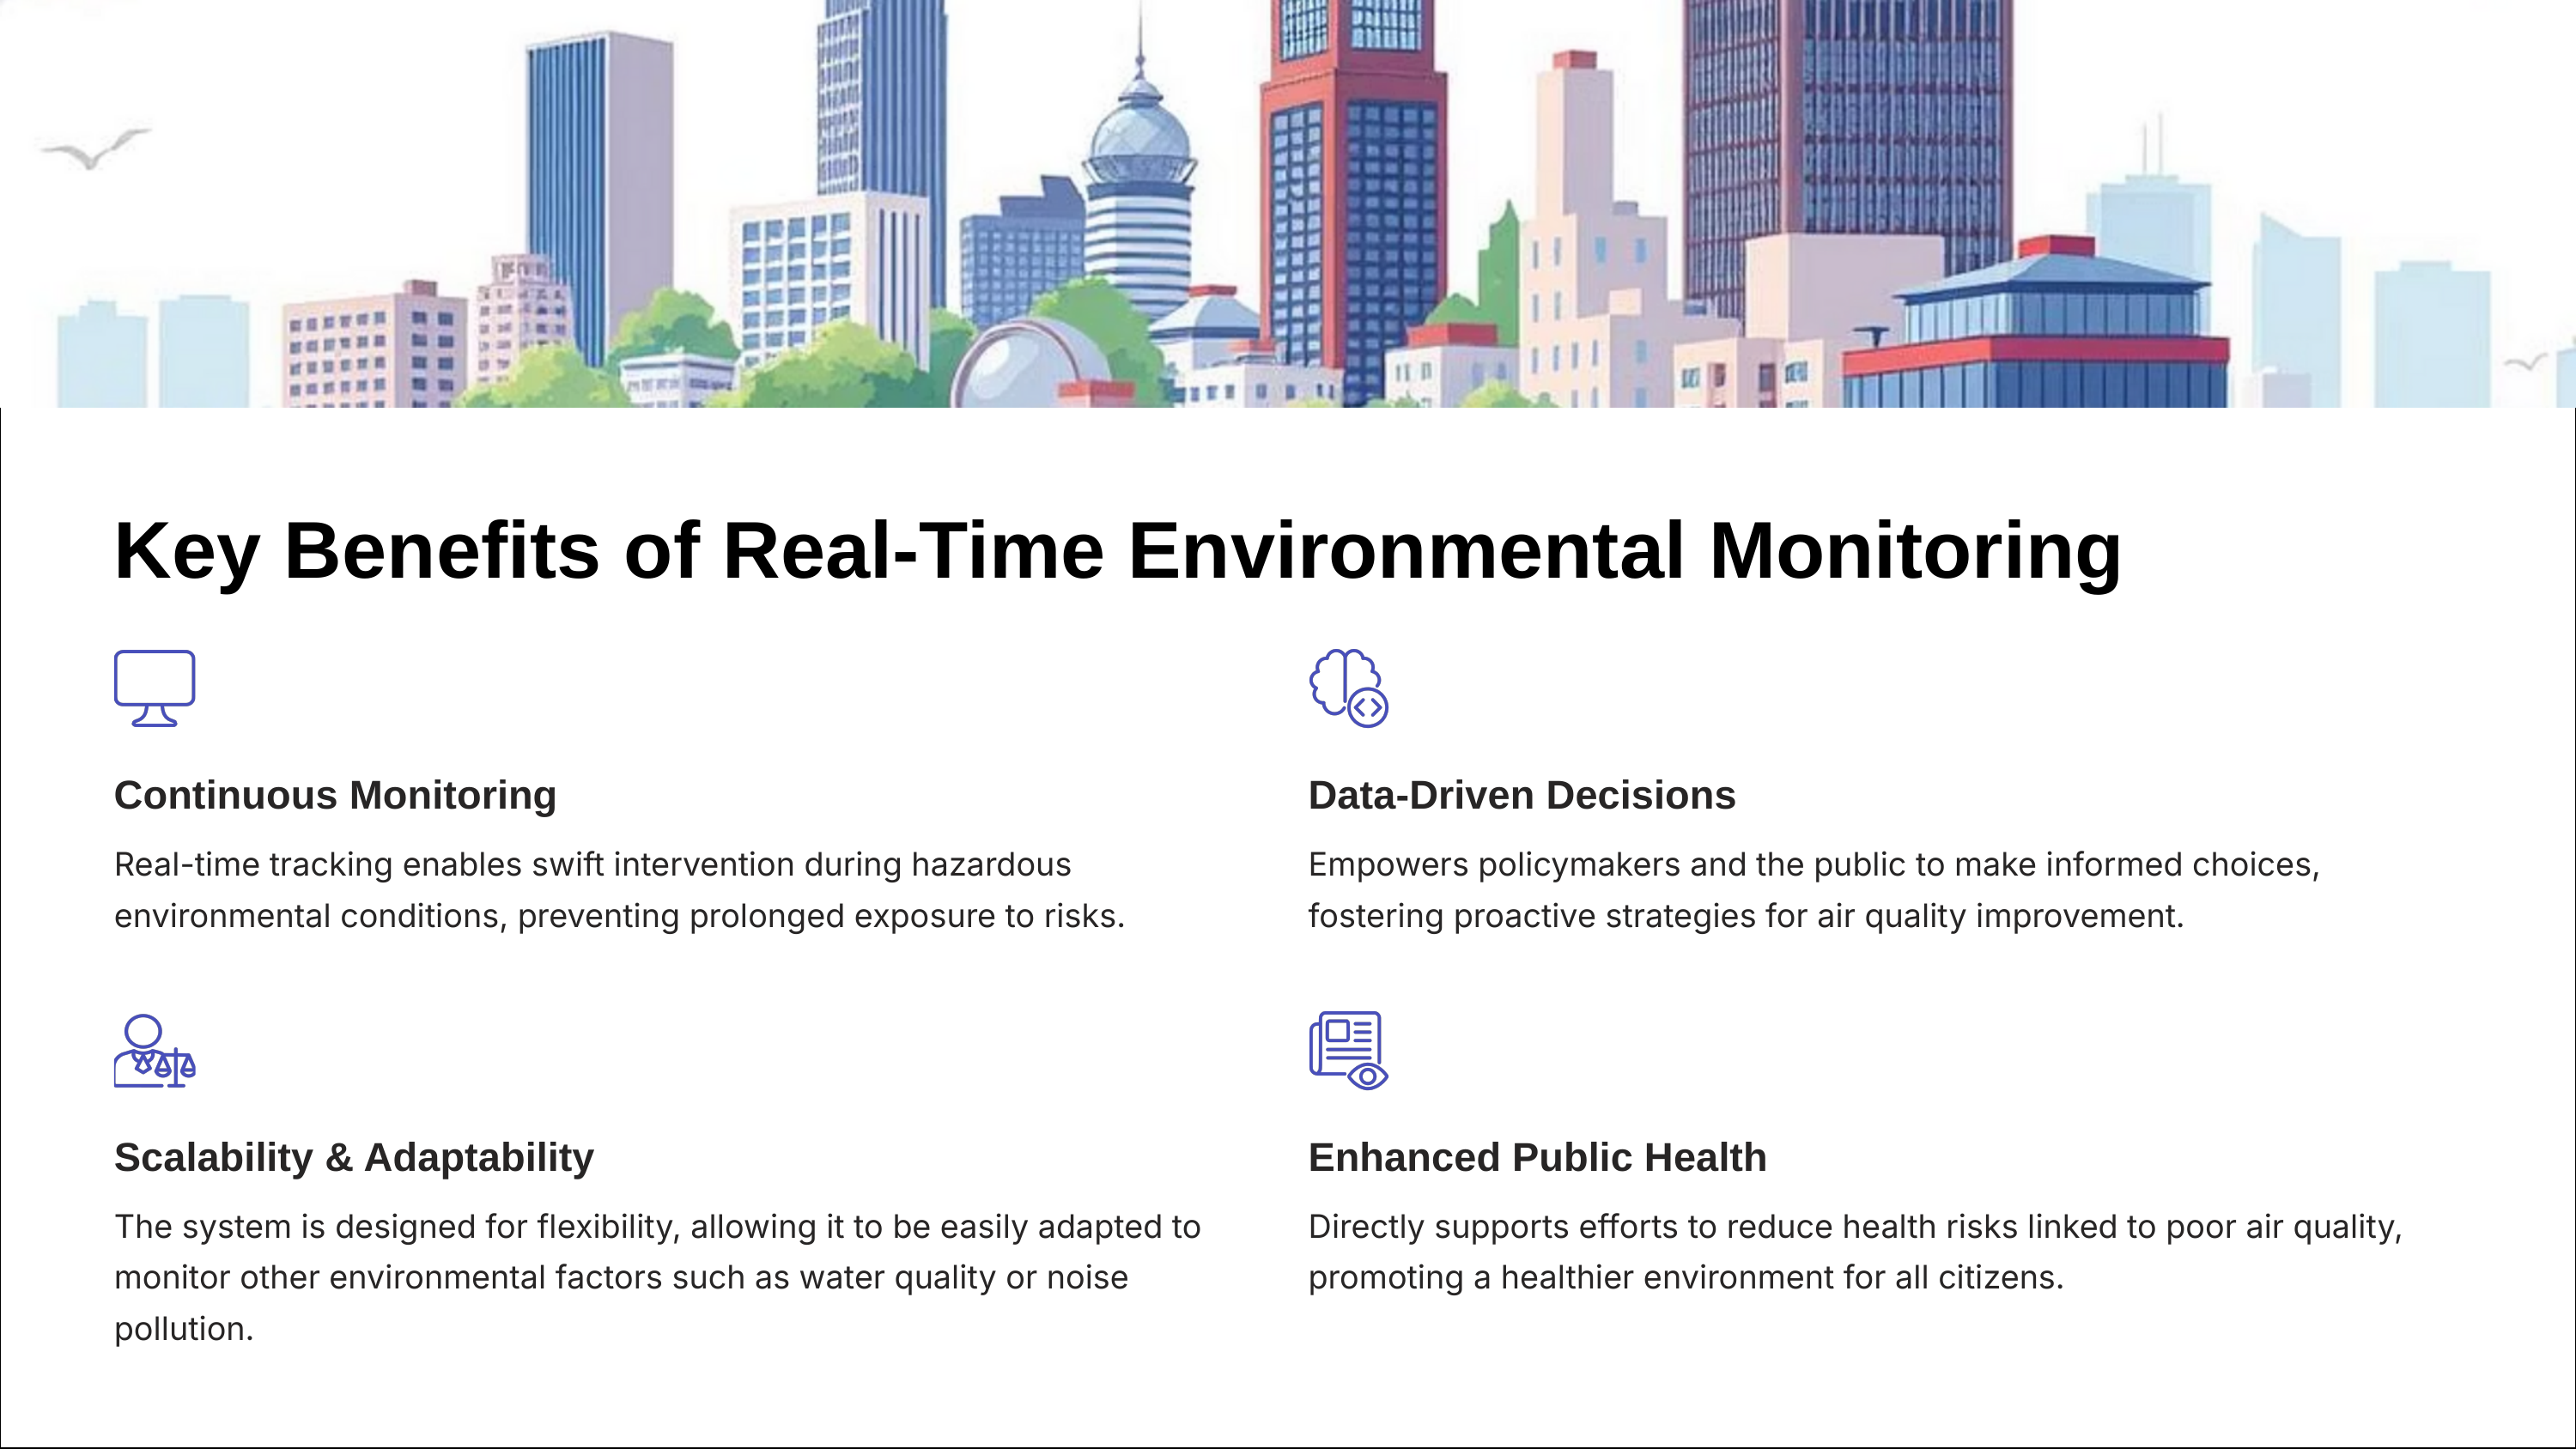

Key Benefits of Real-Time Environmental Monitoring

Continuous Monitoring
Data-Driven Decisions
Real-time tracking enables swift intervention during hazardous environmental conditions, preventing prolonged exposure to risks.
Empowers policymakers and the public to make informed choices, fostering proactive strategies for air quality improvement.

Scalability & Adaptability
Enhanced Public Health
The system is designed for flexibility, allowing it to be easily adapted to monitor other environmental factors such as water quality or noise pollution.
Directly supports efforts to reduce health risks linked to poor air quality, promoting a healthier environment for all citizens.